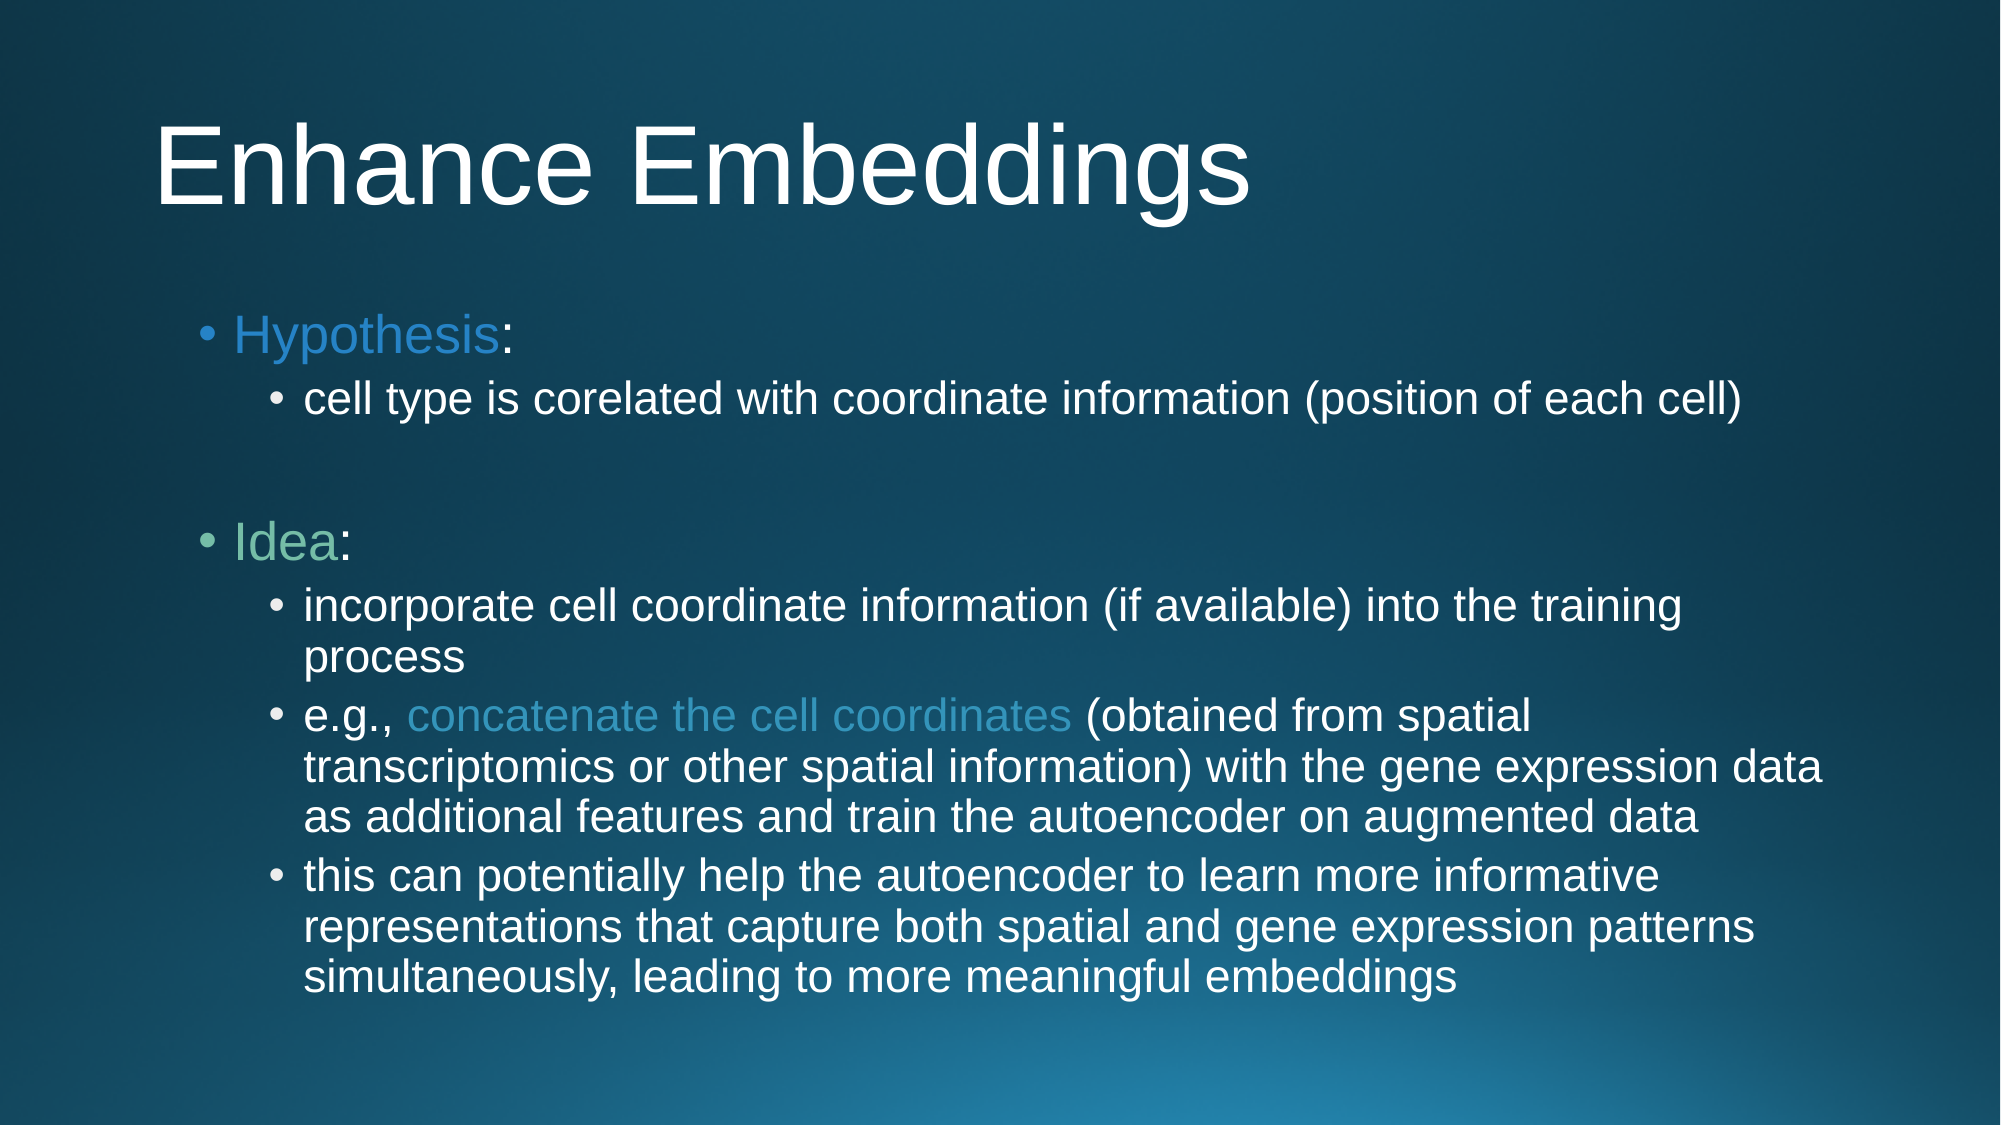

# Enhance Embeddings
Hypothesis:
cell type is corelated with coordinate information (position of each cell)

Idea:
incorporate cell coordinate information (if available) into the training process
e.g., concatenate the cell coordinates (obtained from spatial transcriptomics or other spatial information) with the gene expression data as additional features and train the autoencoder on augmented data
this can potentially help the autoencoder to learn more informative representations that capture both spatial and gene expression patterns simultaneously, leading to more meaningful embeddings